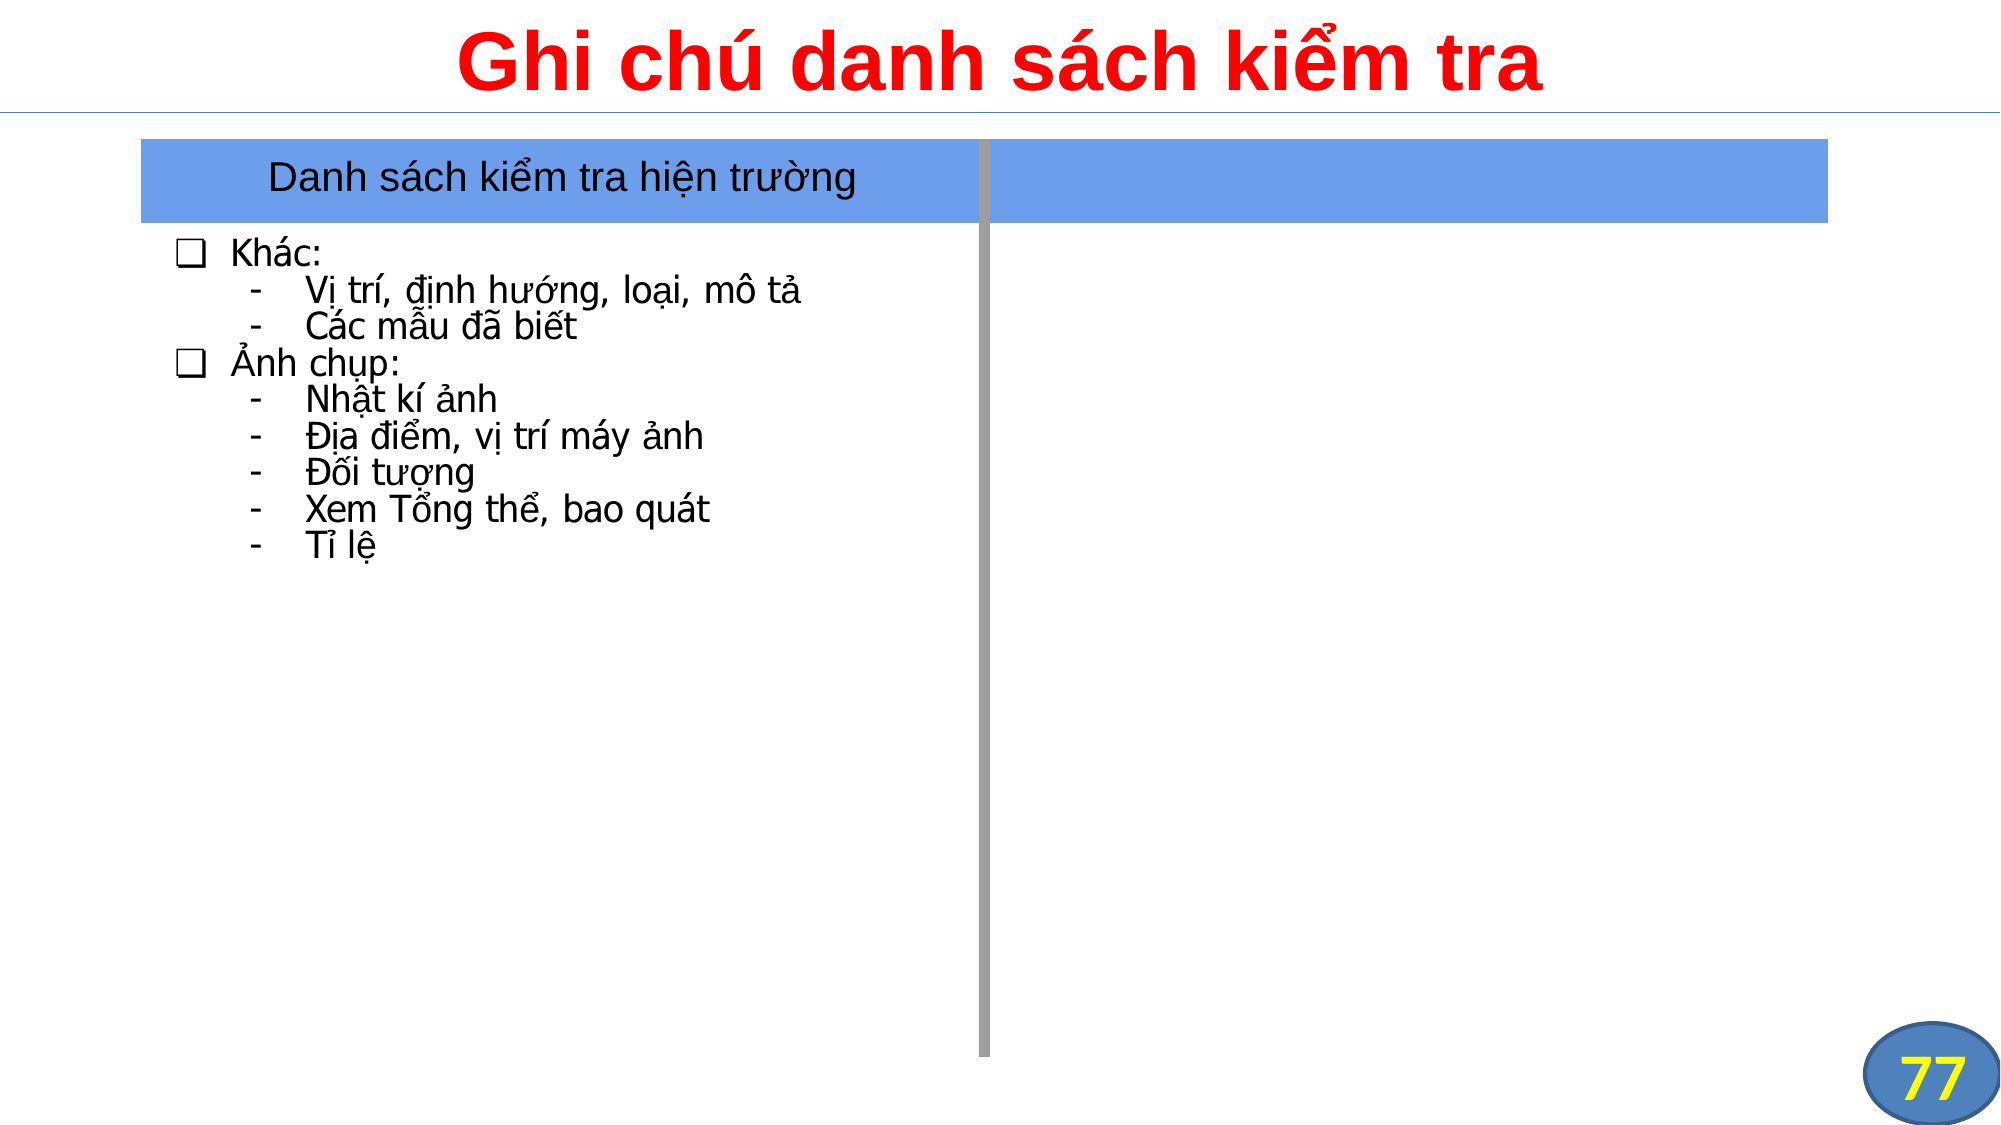

# Ghi chú danh sách kiểm tra
| Danh sách kiểm tra hiện trường |  |
| --- | --- |
| Khác: Vị trí, định hướng, loại, mô tả Các mẫu đã biết Ảnh chụp: Nhật kí ảnh Địa điểm, vị trí máy ảnh Đối tượng Xem Tổng thể, bao quát Tỉ lệ |  |
77